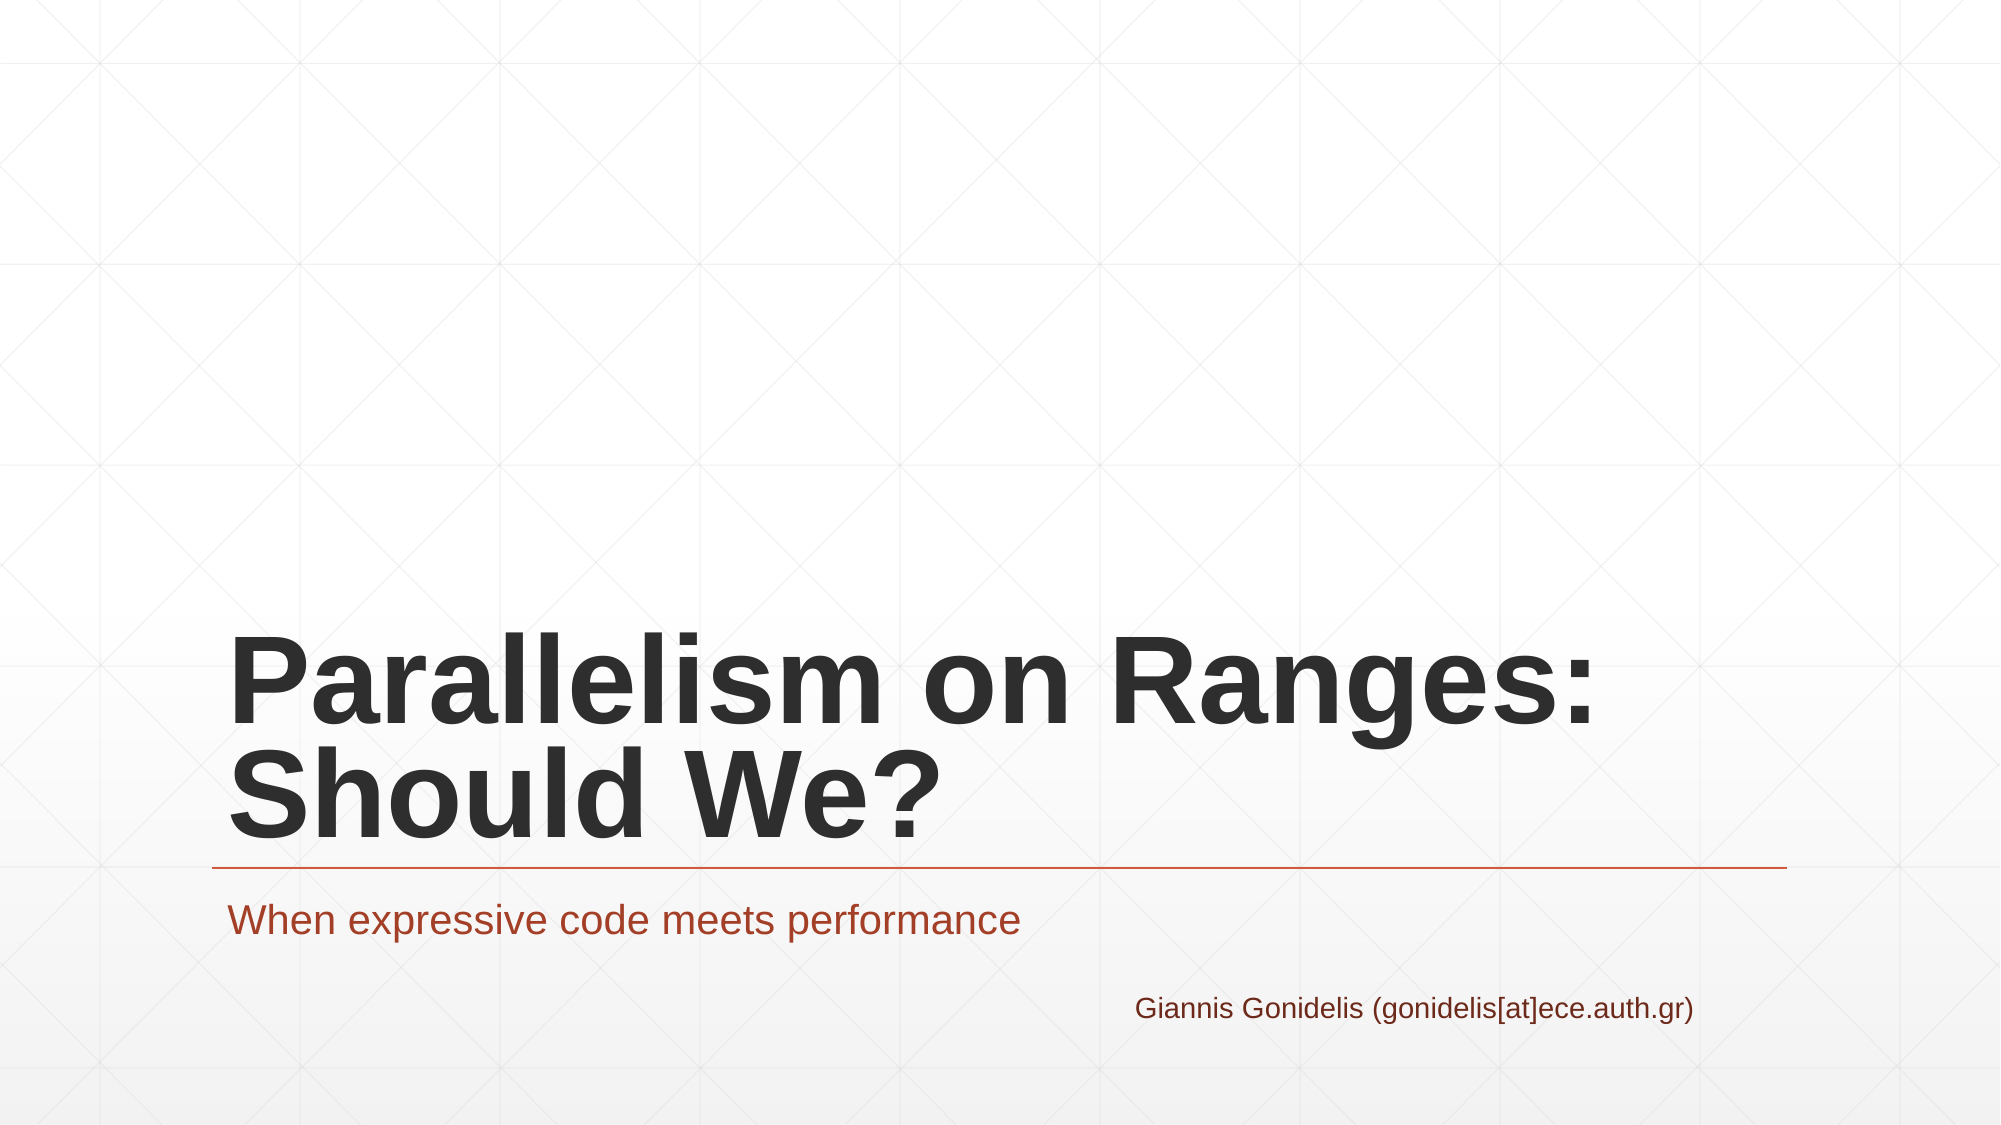

# Parallelism on Ranges: Should We?
When expressive code meets performance
Giannis Gonidelis (gonidelis[at]ece.auth.gr)